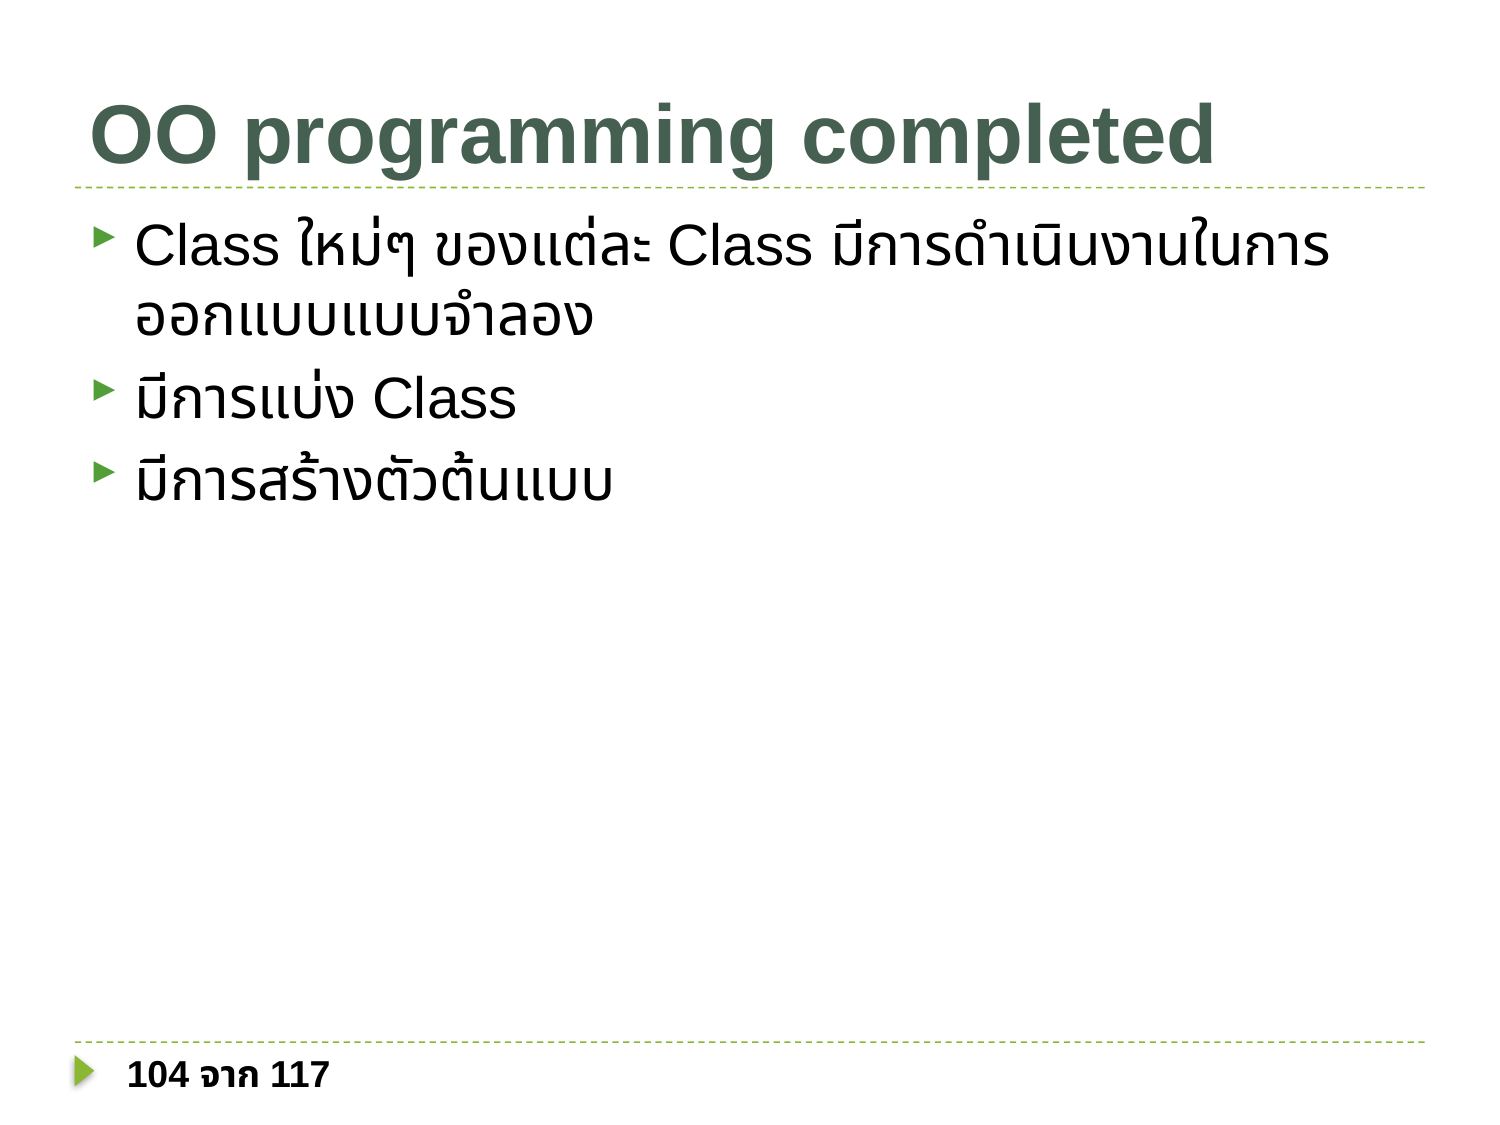

# OO programming completed
Class ใหม่ๆ ของแต่ละ Class มีการดำเนินงานในการออกแบบแบบจำลอง
มีการแบ่ง Class
มีการสร้างตัวต้นแบบ

104 จาก 117